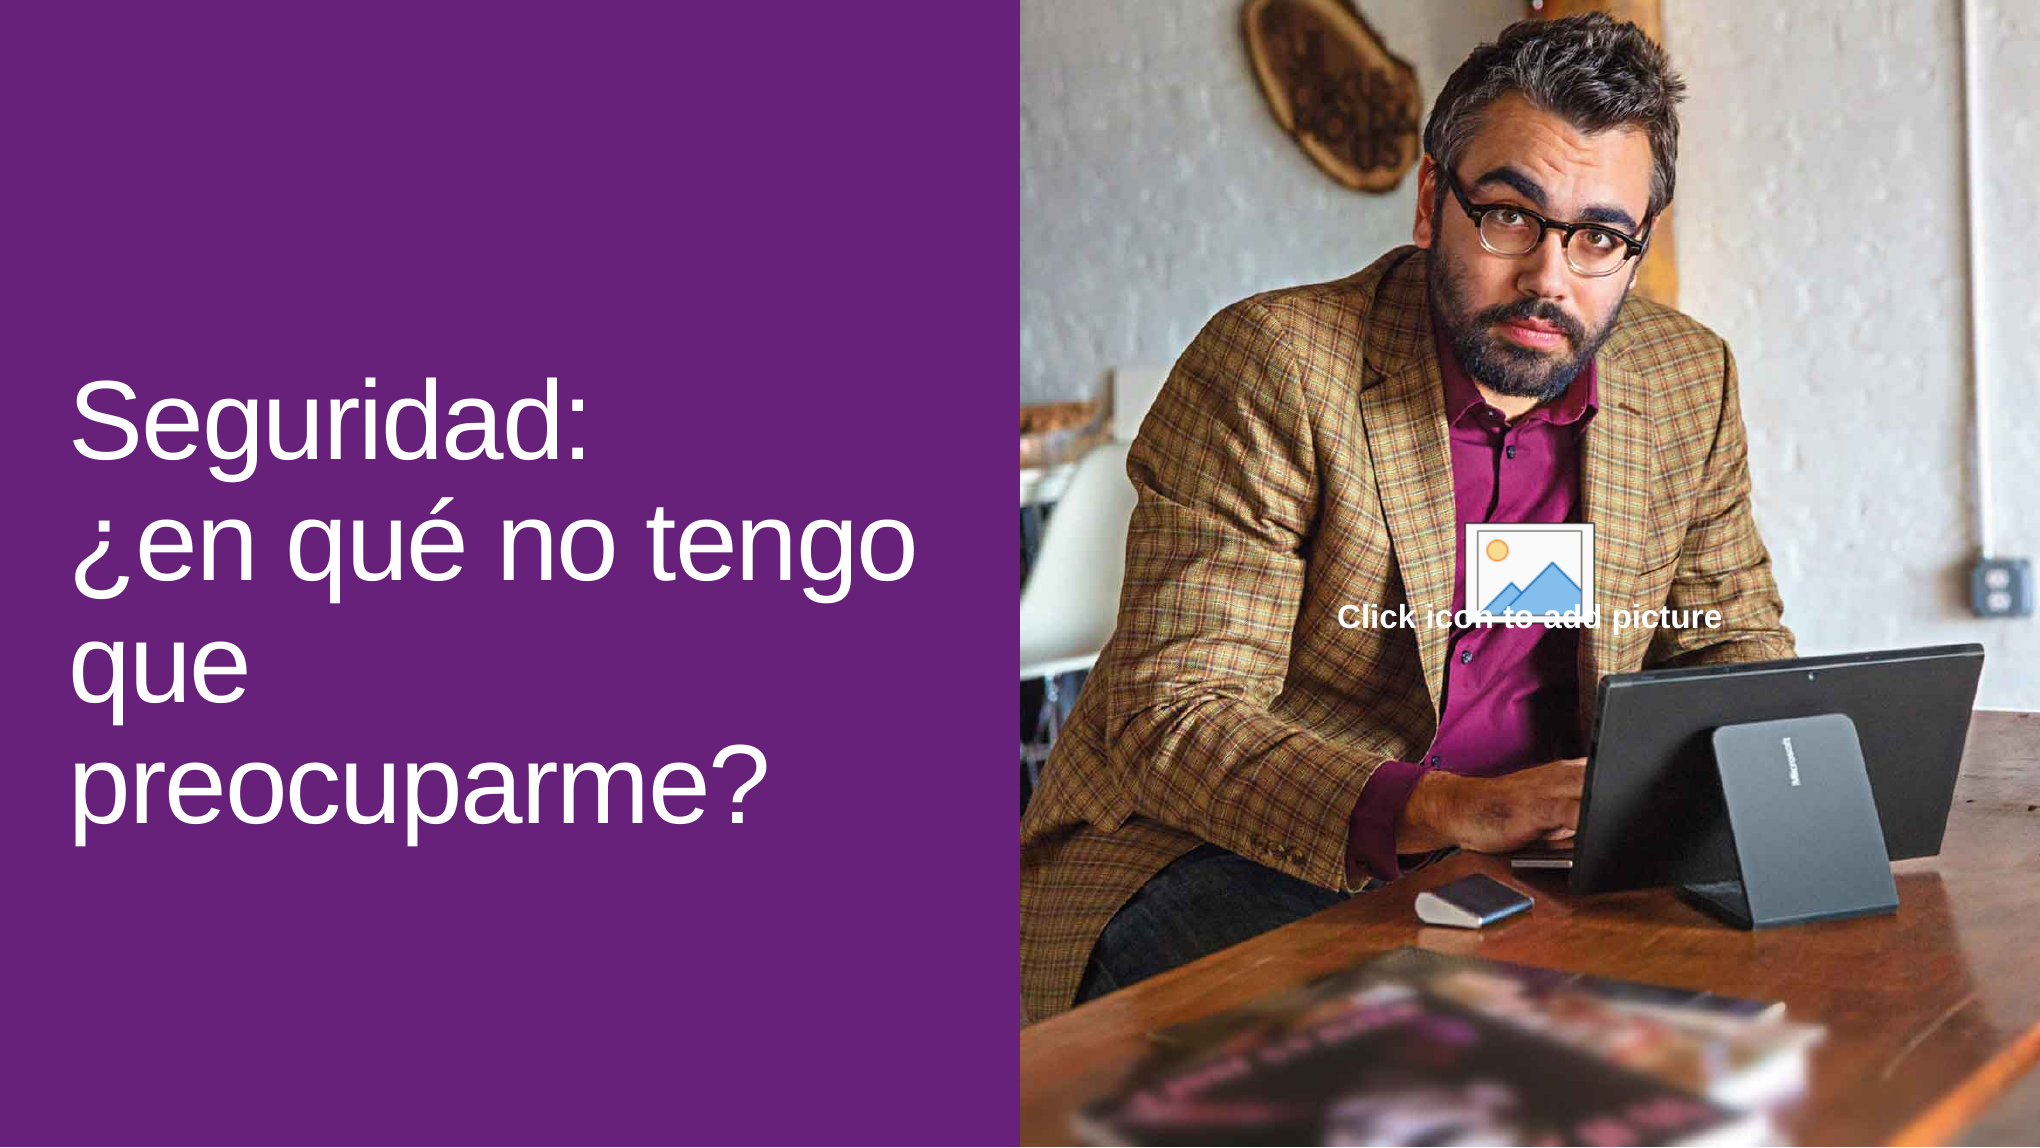

# Seguridad: ¿en qué no tengo que preocuparme?